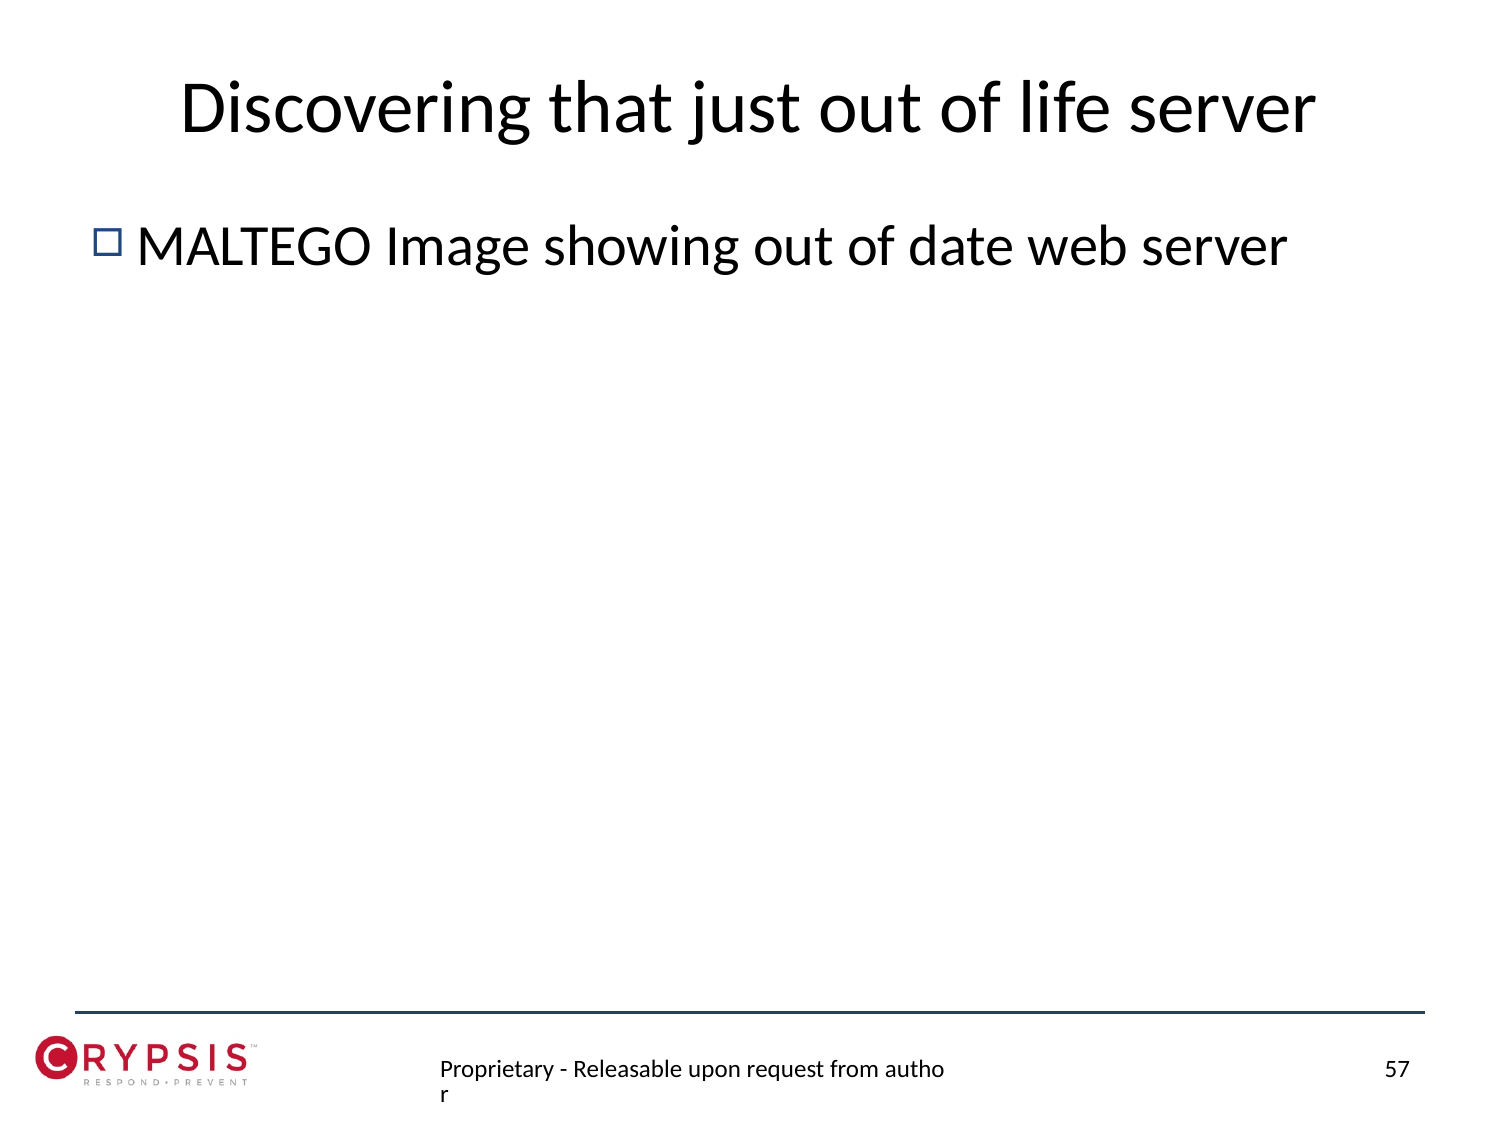

# Discovering that just out of life server
MALTEGO Image showing out of date web server
Proprietary - Releasable upon request from author
57